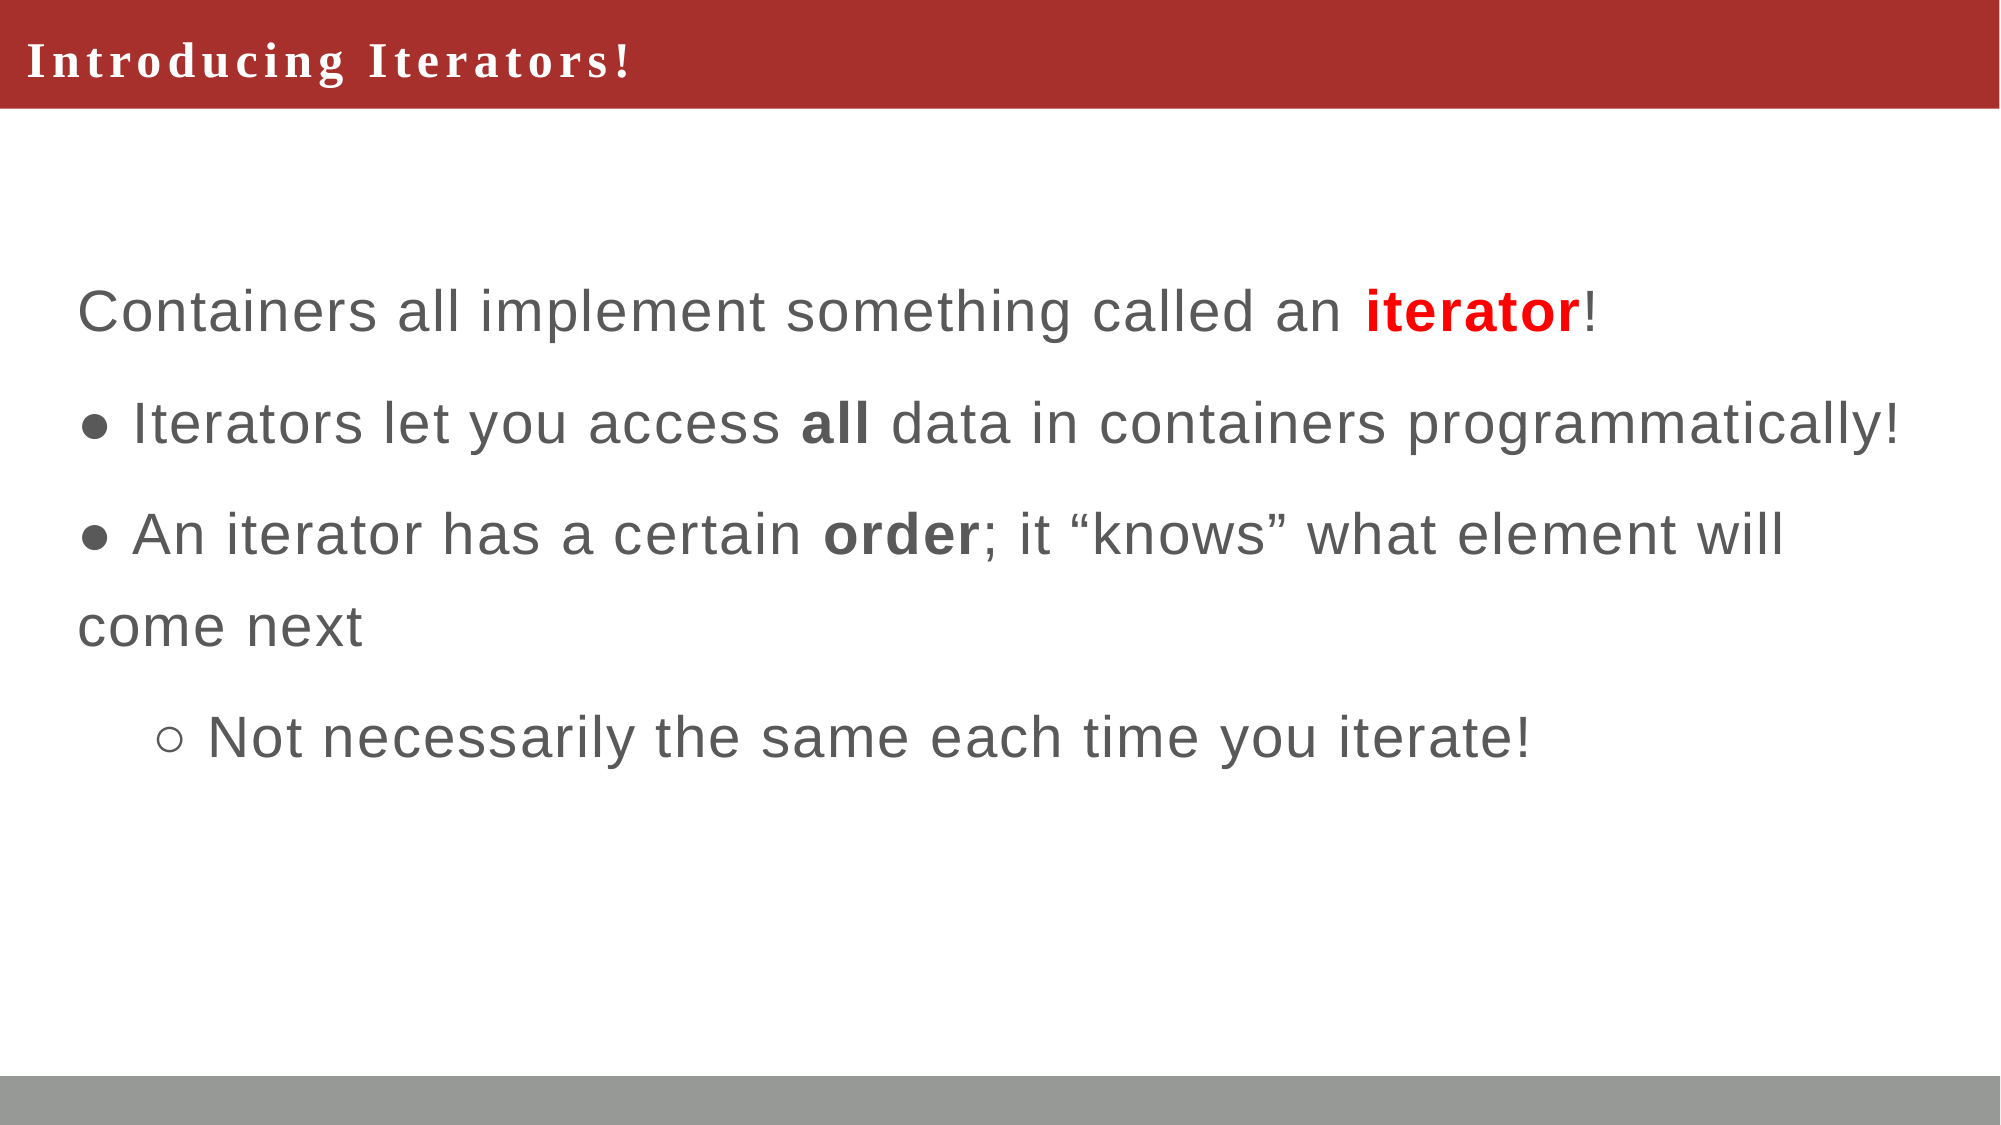

# Introducing Iterators!
Containers all implement something called an iterator!
● Iterators let you access all data in containers programmatically!
● An iterator has a certain order; it “knows” what element will come next
○ Not necessarily the same each time you iterate!
23